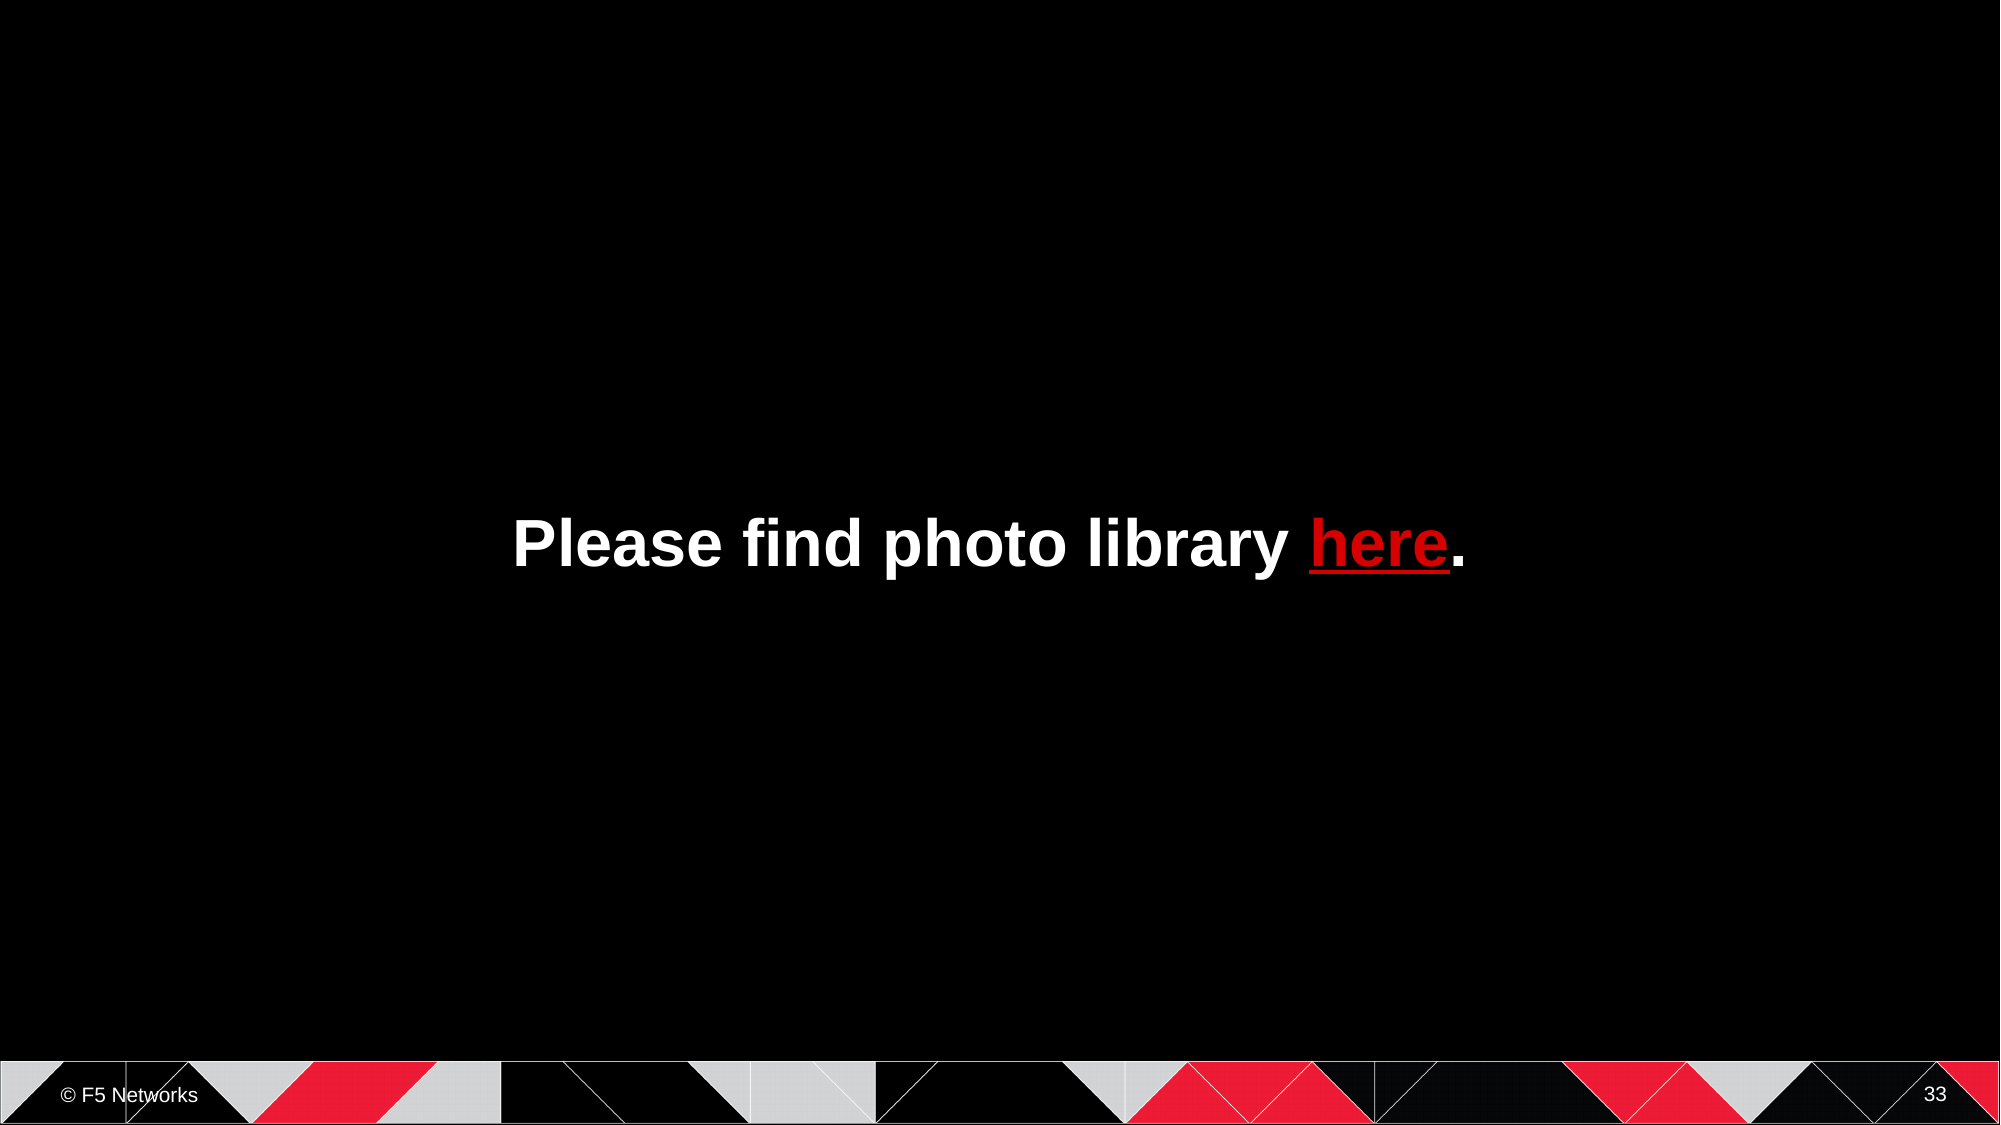

Please find photo library here.
33
© F5 Networks